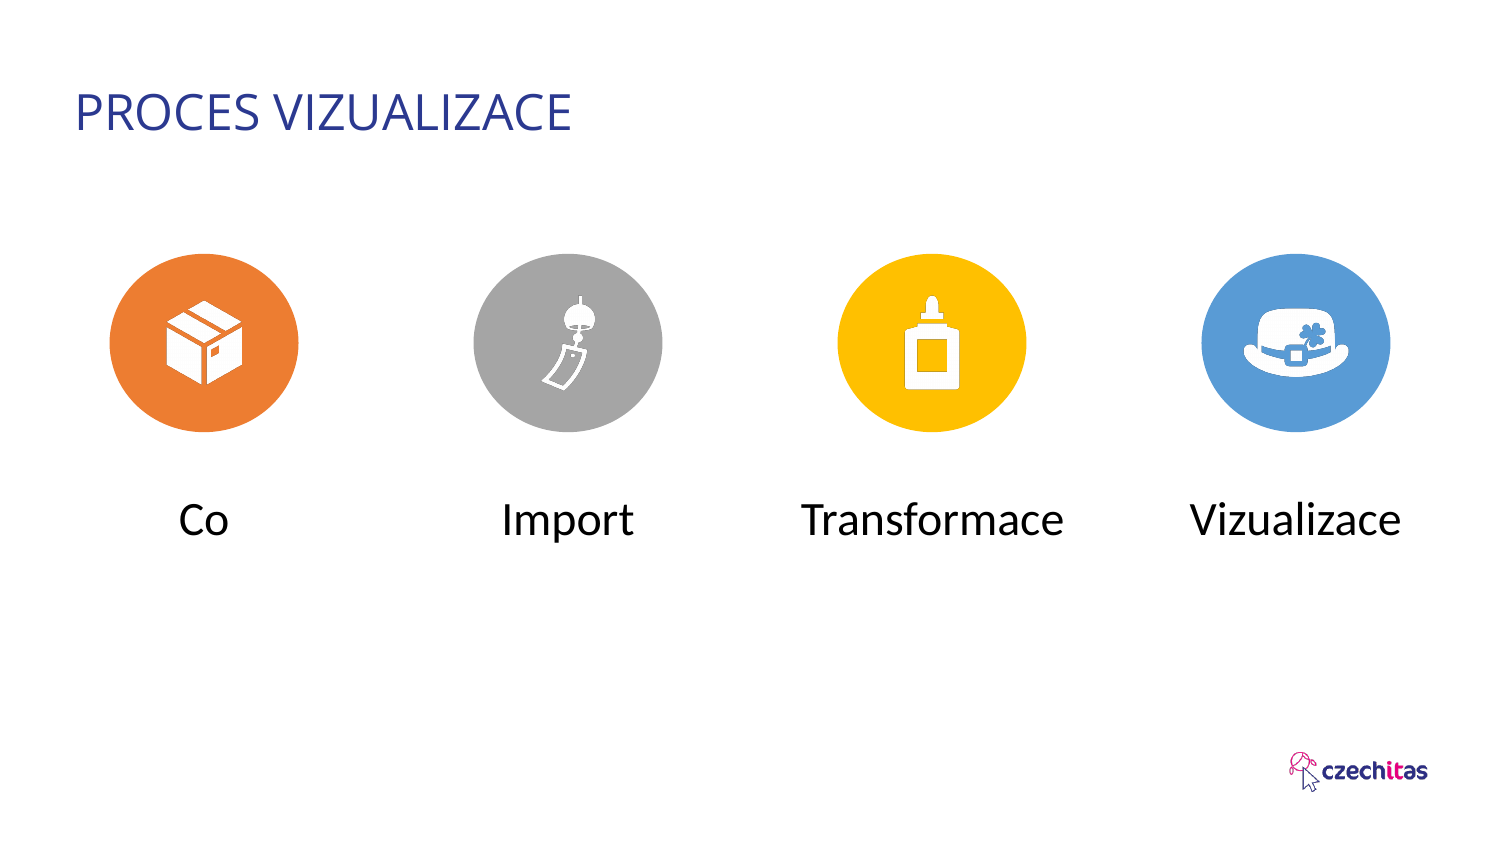

# PROCES VIZUALIZACE

Co

Import

Vizualizace
Transformace